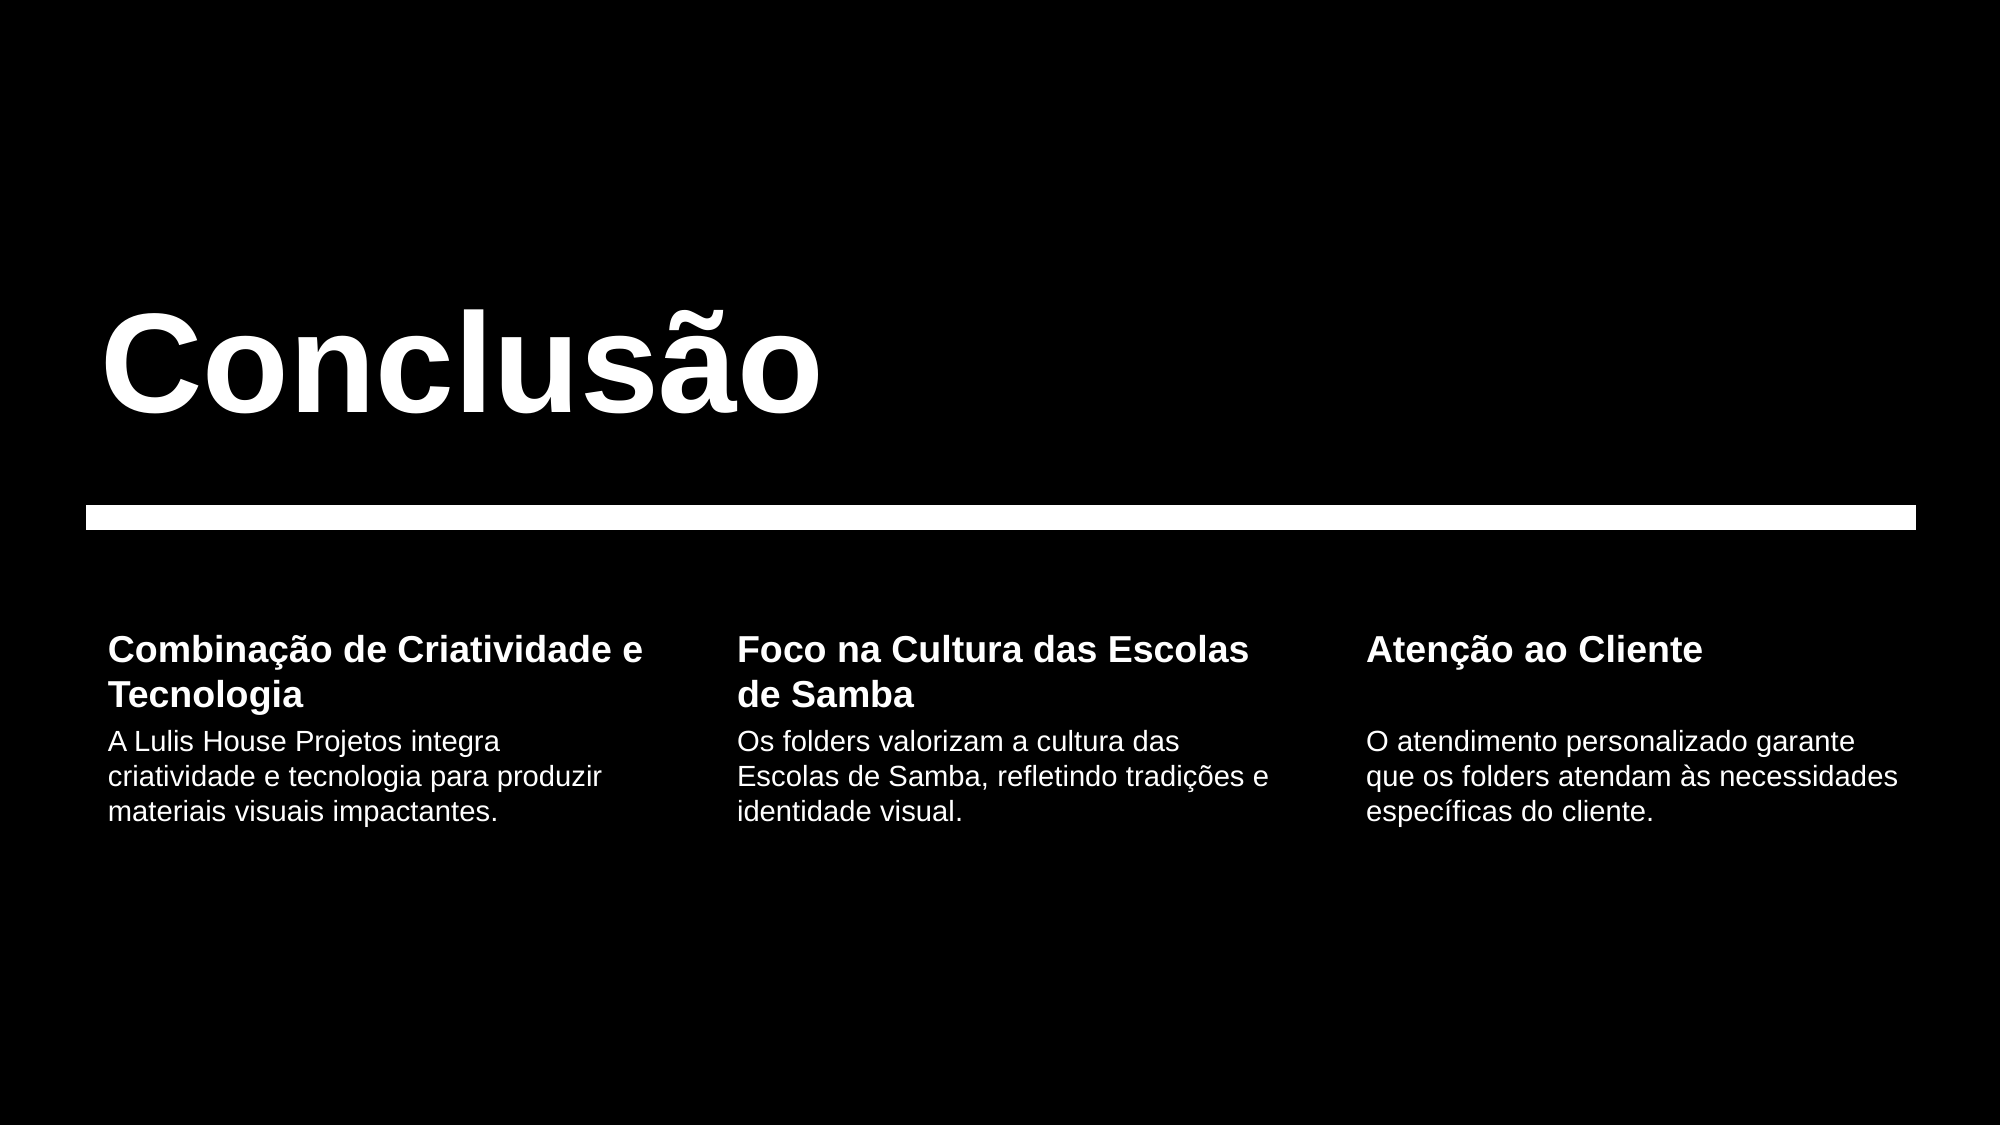

# Conclusão

Combinação de Criatividade e Tecnologia
A Lulis House Projetos integra criatividade e tecnologia para produzir materiais visuais impactantes.
Foco na Cultura das Escolas de Samba
Os folders valorizam a cultura das Escolas de Samba, refletindo tradições e identidade visual.
Atenção ao Cliente
O atendimento personalizado garante que os folders atendam às necessidades específicas do cliente.